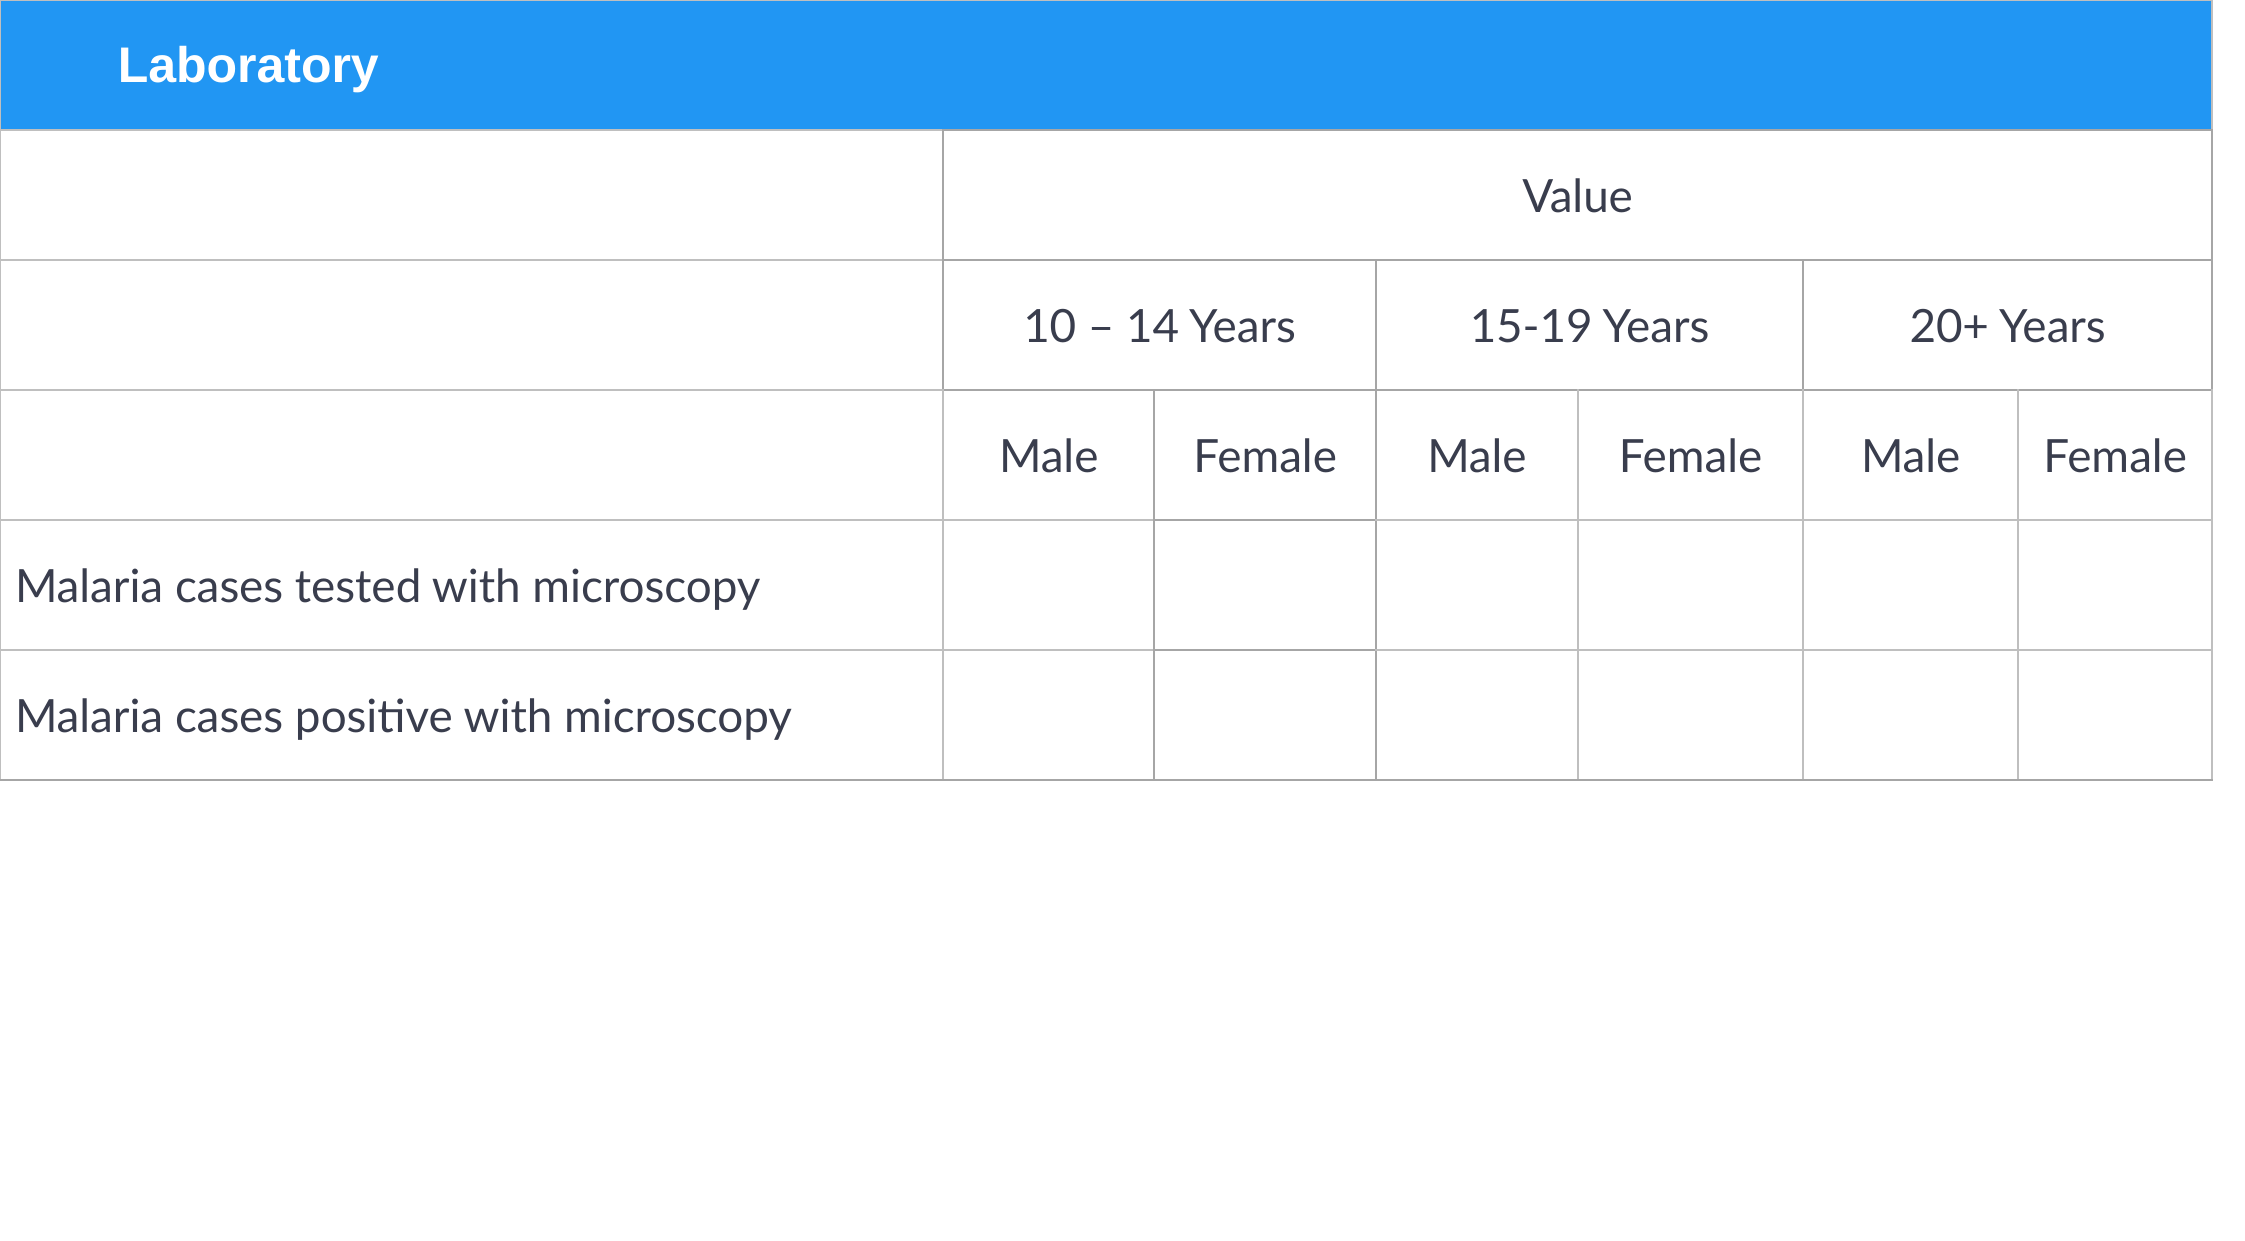

| Laboratory |  |  |  |  |  |  |
| --- | --- | --- | --- | --- | --- | --- |
|  | Value |  |  |  |  |  |
|  | 10 – 14 Years |  | 15-19 Years |  | 20+ Years |  |
|  | Male | Female | Male | Female | Male | Female |
| Malaria cases tested with microscopy |  |  |  |  |  |  |
| Malaria cases positive with microscopy |  |  |  |  |  |  |